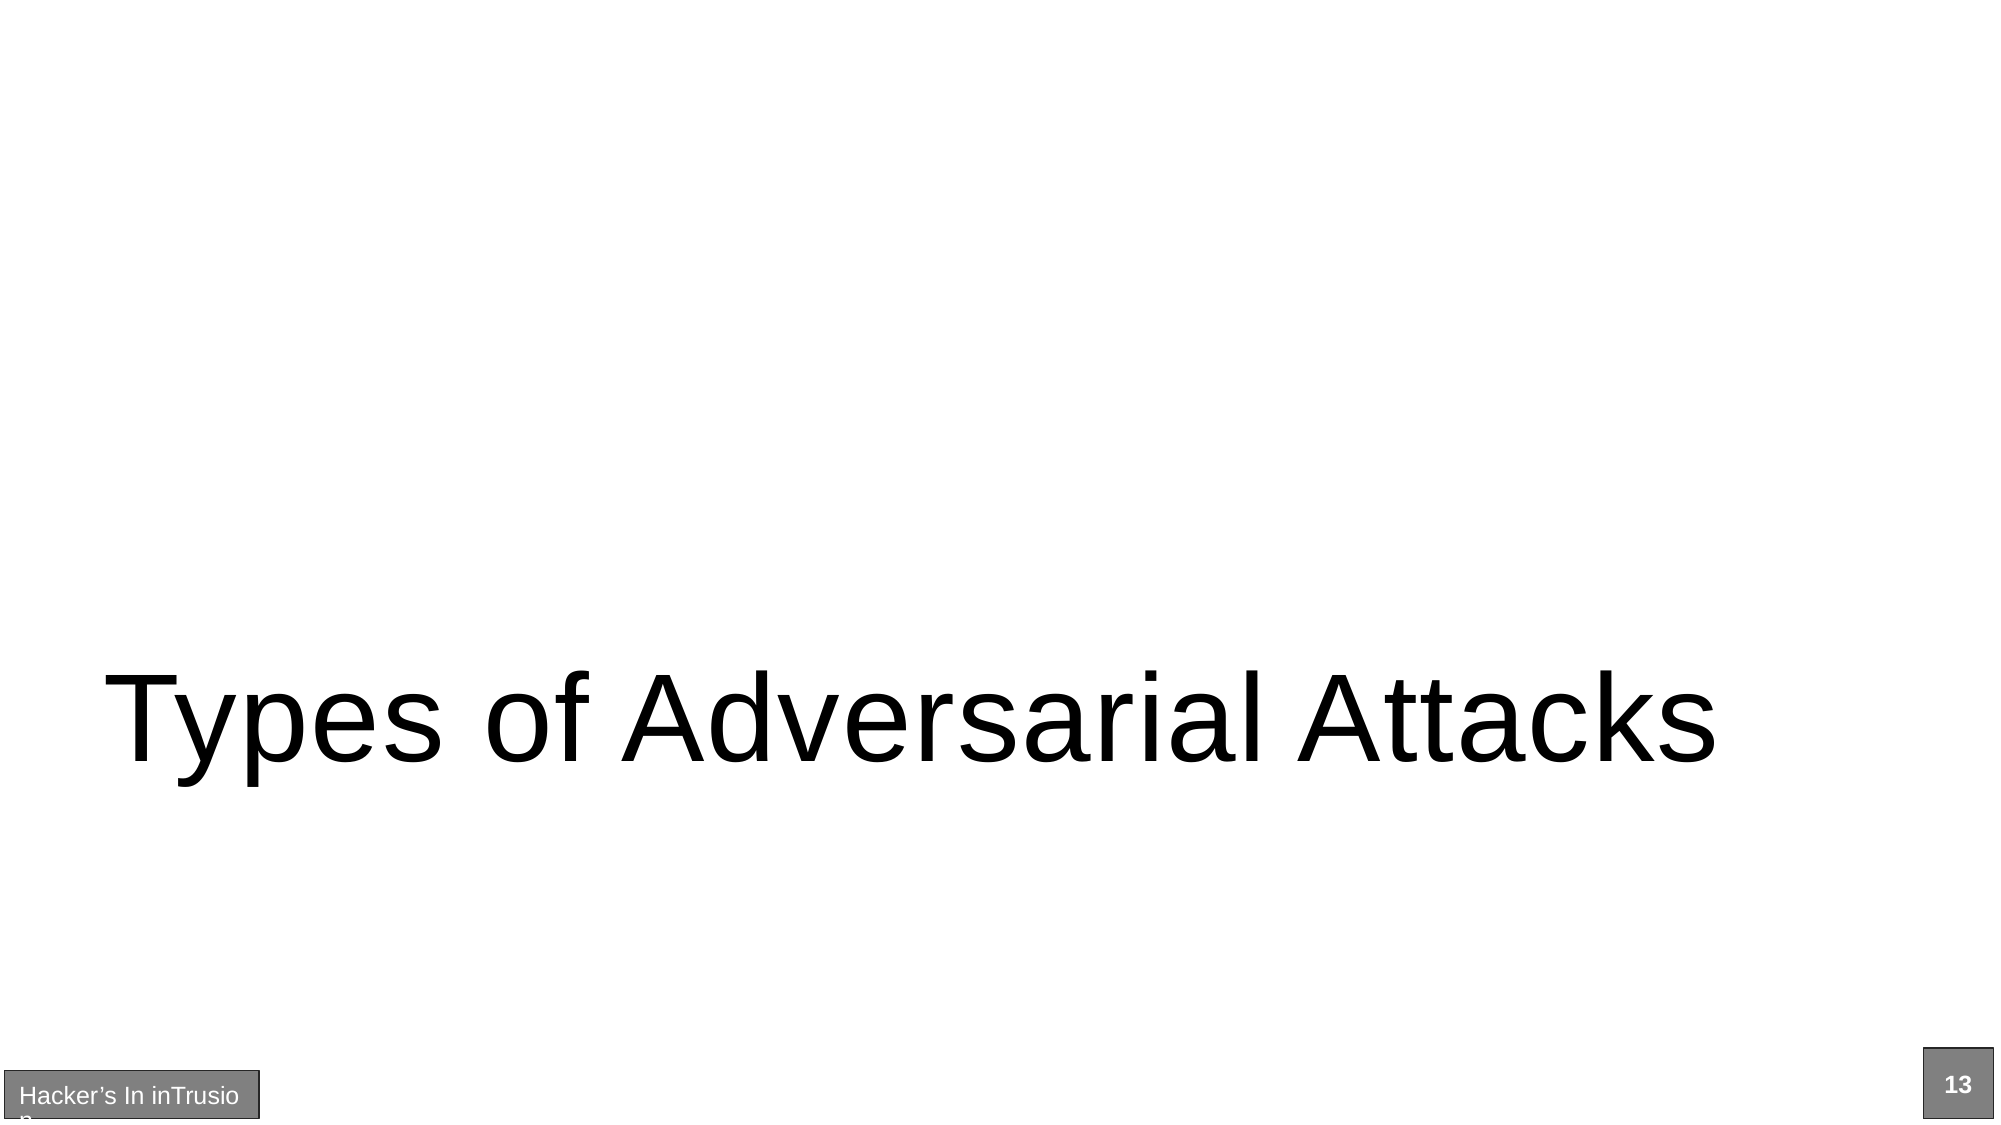

# Types of Adversarial Attacks
13
Hacker’s In inTrusion